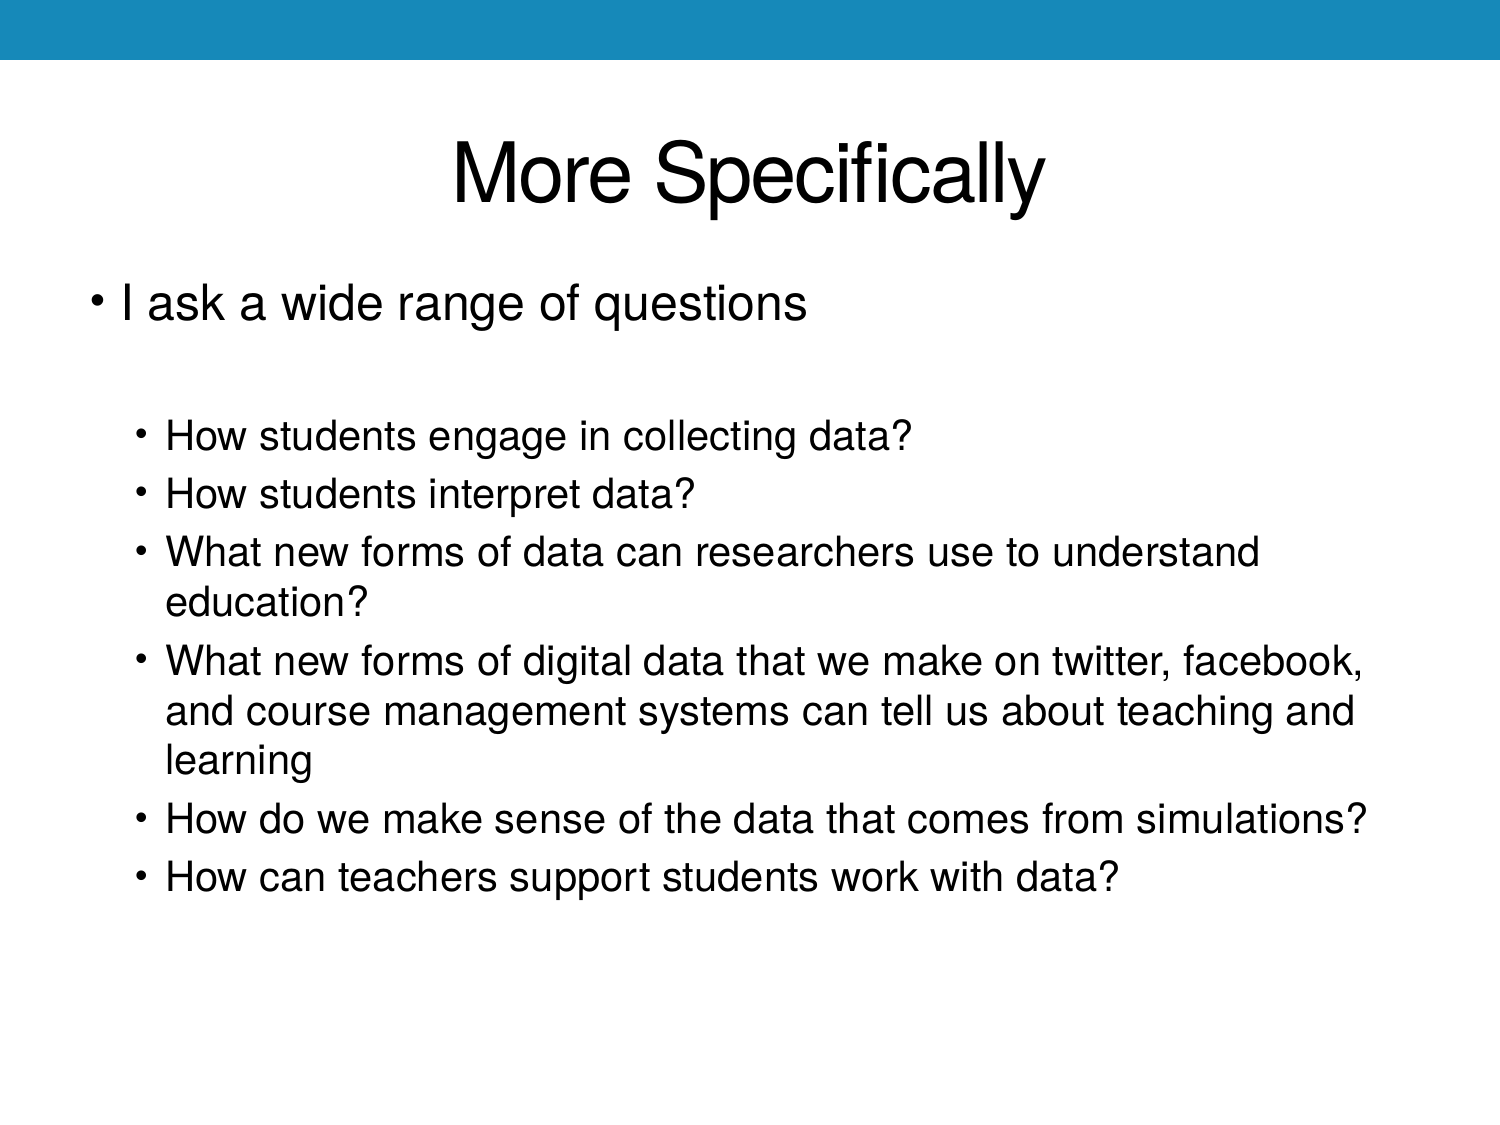

# More Specifically
I ask a wide range of questions

How students engage in collecting data?
How students interpret data?
What new forms of data can researchers use to understand education?
What new forms of digital data that we make on twitter, facebook, and course management systems can tell us about teaching and learning
How do we make sense of the data that comes from simulations?
How can teachers support students work with data?